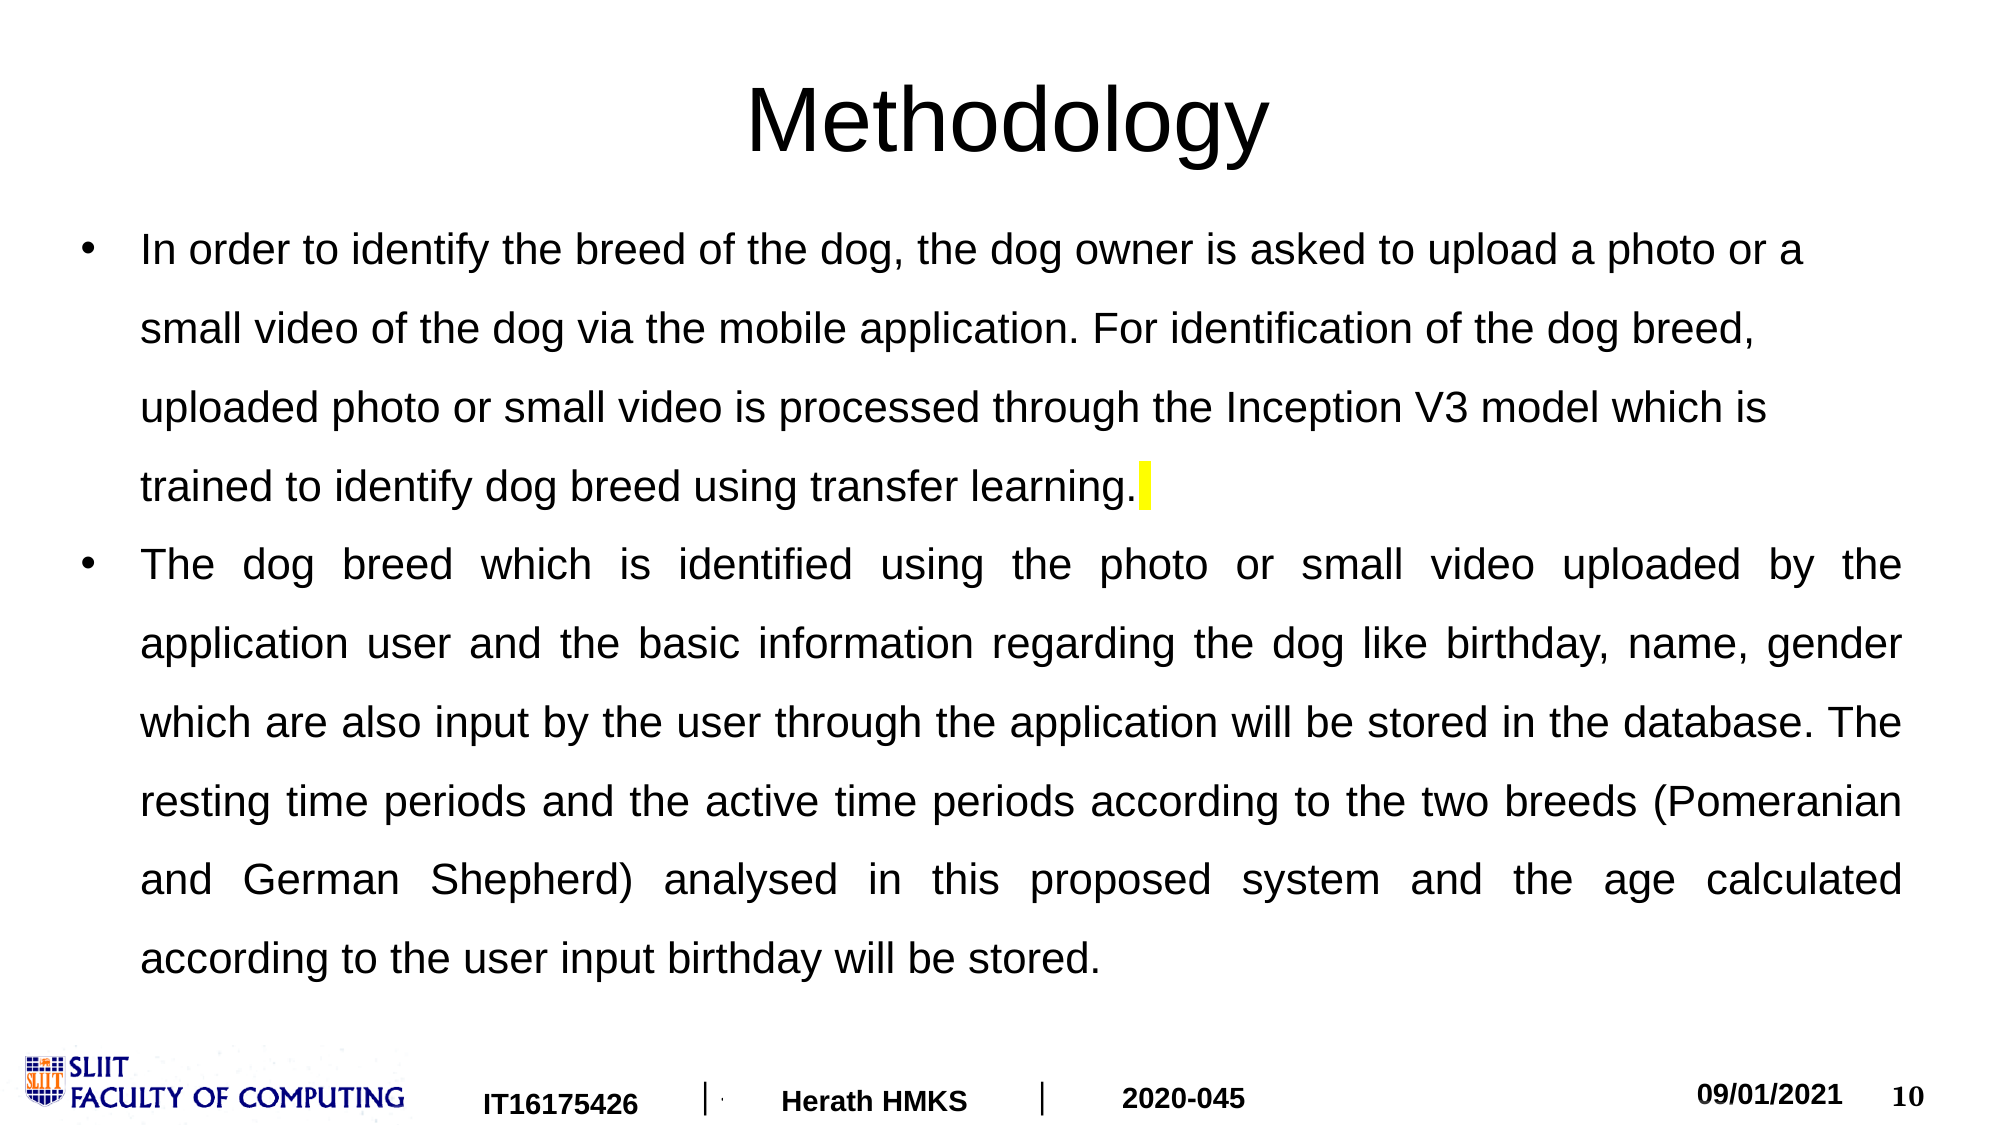

# Methodology
In order to identify the breed of the dog, the dog owner is asked to upload a photo or a small video of the dog via the mobile application. For identification of the dog breed, uploaded photo or small video is processed through the Inception V3 model which is trained to identify dog breed using transfer learning.
The dog breed which is identified using the photo or small video uploaded by the application user and the basic information regarding the dog like birthday, name, gender which are also input by the user through the application will be stored in the database. The resting time periods and the active time periods according to the two breeds (Pomeranian and German Shepherd) analysed in this proposed system and the age calculated according to the user input birthday will be stored.
2020-045

Herath HMKS
IT16175426